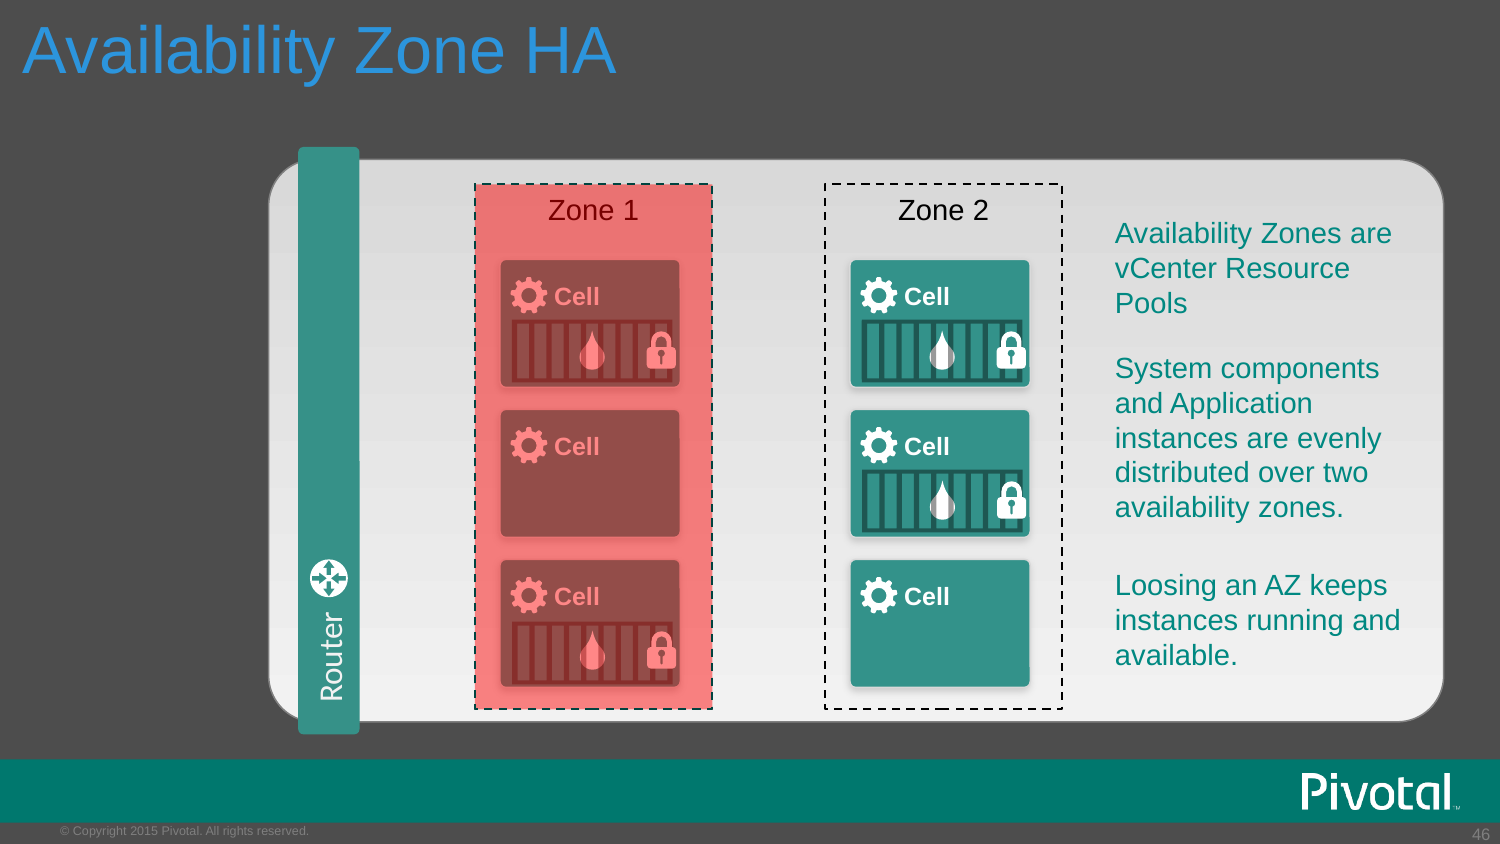

# Availability Zone HA

Zone 1

Zone 2

Availability Zones are vCenter Resource Pools
Cell

Cell

System components and Application instances are evenly distributed over two availability zones.
Cell

Cell

Router

Cell

Cell

Loosing an AZ keeps instances running and available.